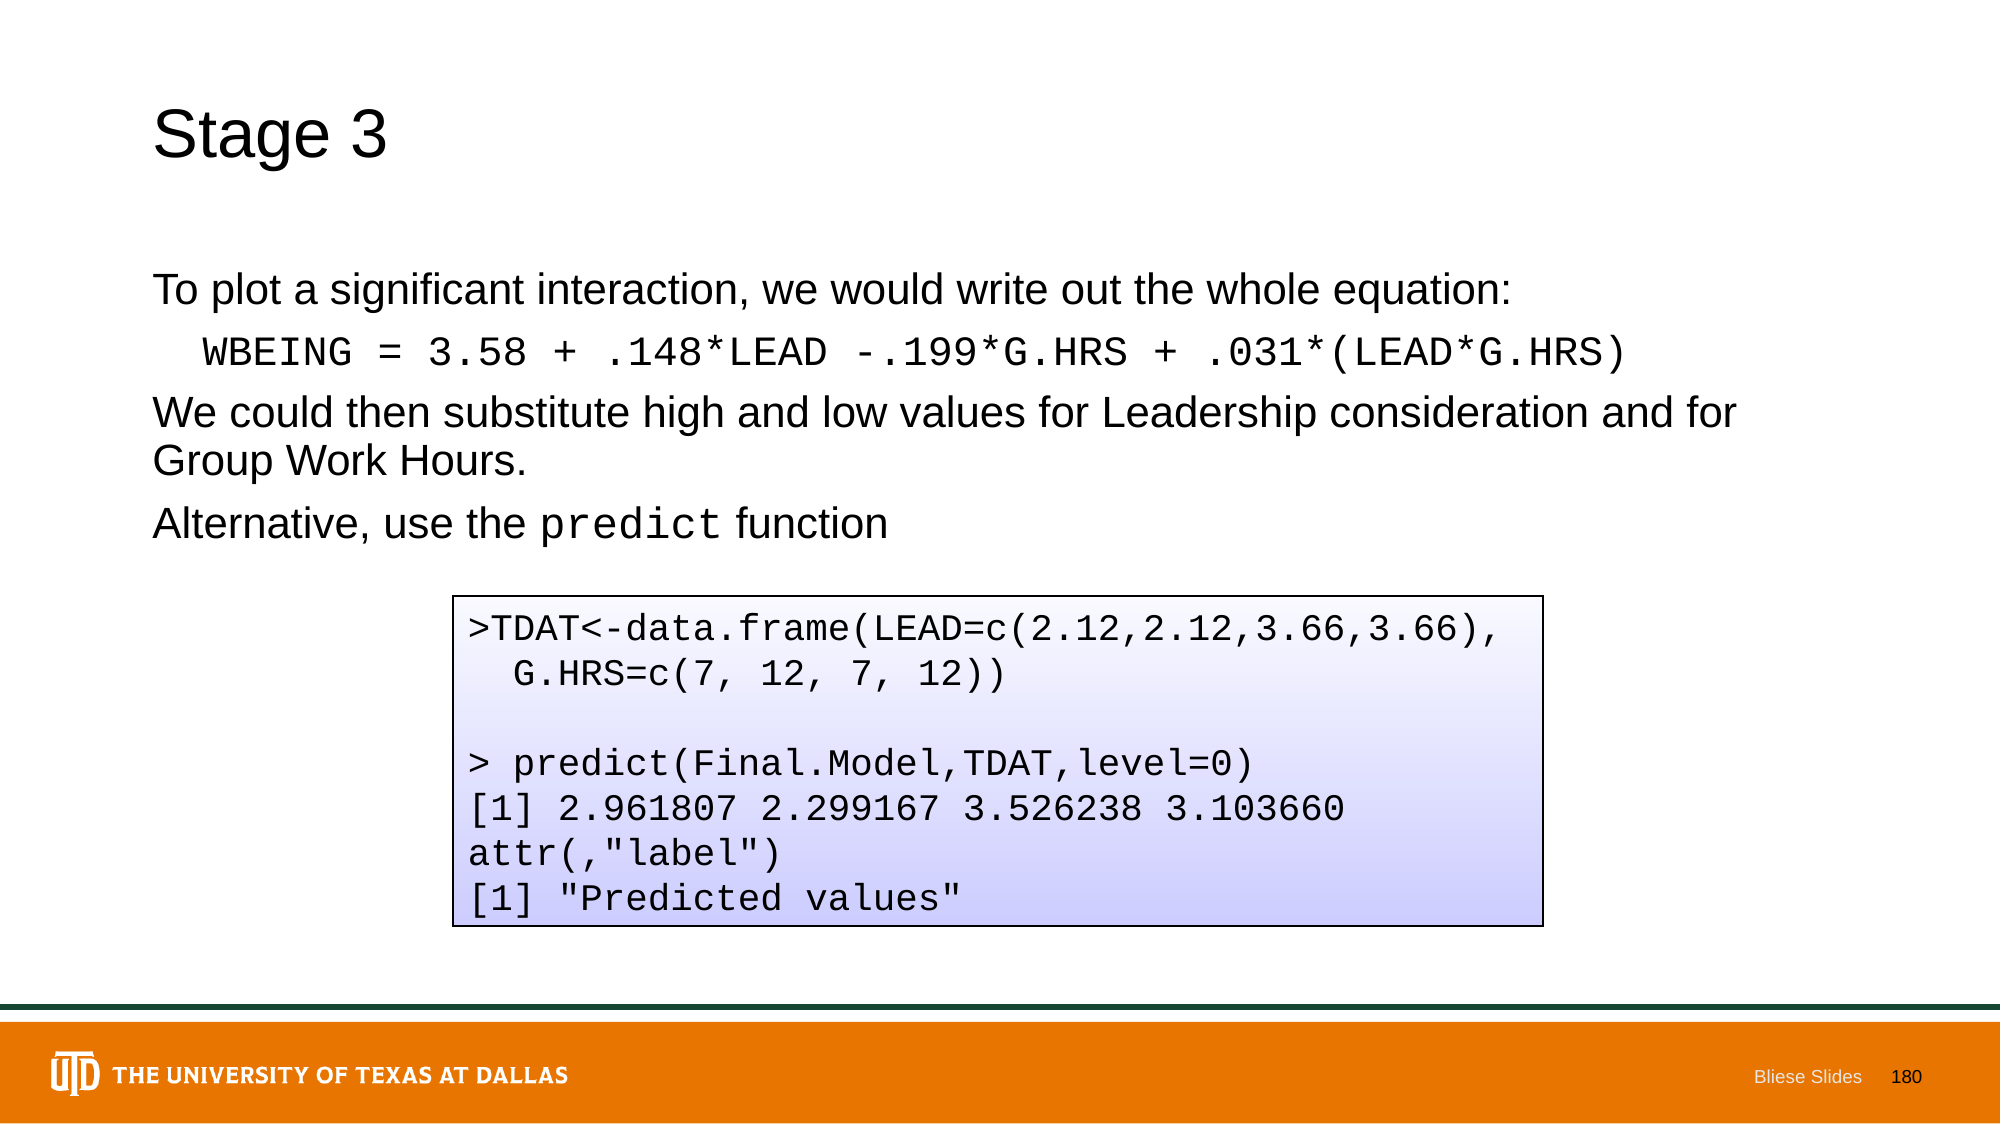

# Stage 3
To plot a significant interaction, we would write out the whole equation:
  WBEING = 3.58 + .148*LEAD -.199*G.HRS + .031*(LEAD*G.HRS)
We could then substitute high and low values for Leadership consideration and for Group Work Hours.
Alternative, use the predict function

>TDAT<-data.frame(LEAD=c(2.12,2.12,3.66,3.66),
  G.HRS=c(7, 12, 7, 12))

> predict(Final.Model,TDAT,level=0)
[1] 2.961807 2.299167 3.526238 3.103660
attr(,"label")
[1] "Predicted values"
Bliese Slides
180